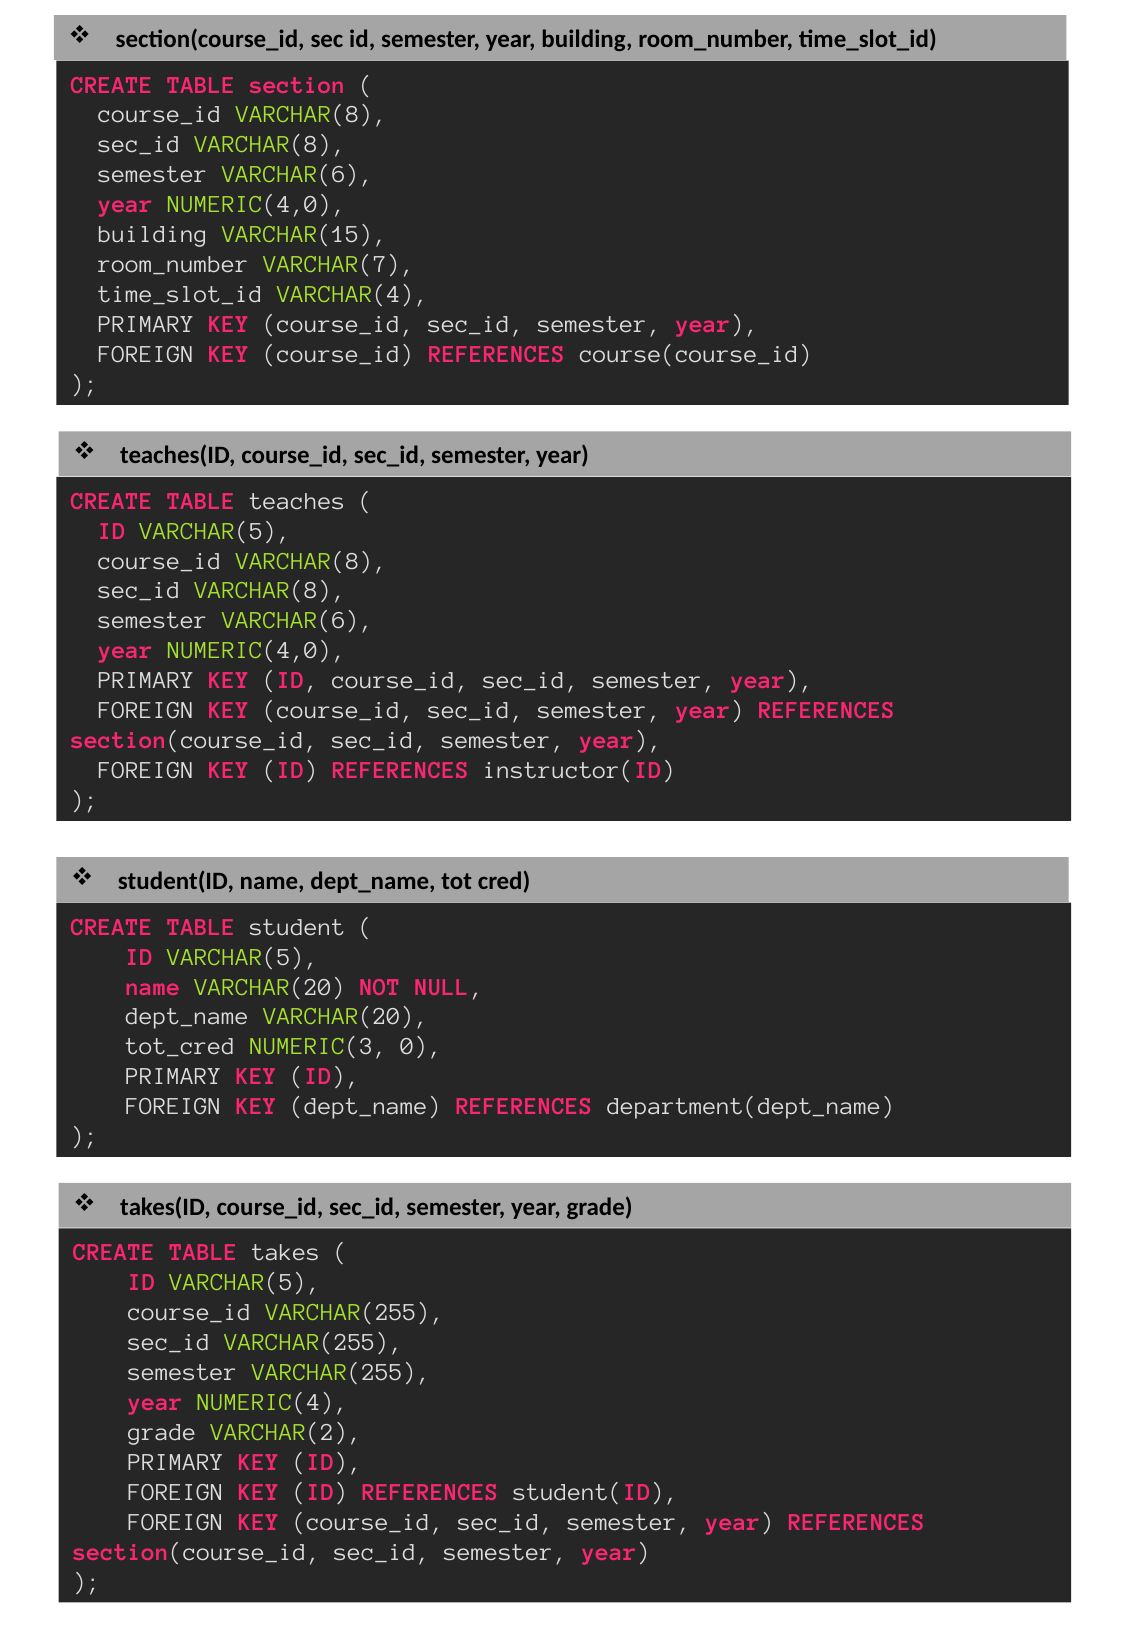

section(course_id, sec id, semester, year, building, room_number, time_slot_id)
CREATE TABLE section (
  course_id VARCHAR(8),
  sec_id VARCHAR(8),
  semester VARCHAR(6),
  year NUMERIC(4,0),
  building VARCHAR(15),
  room_number VARCHAR(7),
  time_slot_id VARCHAR(4),
  PRIMARY KEY (course_id, sec_id, semester, year),
  FOREIGN KEY (course_id) REFERENCES course(course_id)
);
teaches(ID, course_id, sec_id, semester, year)
CREATE TABLE teaches (
  ID VARCHAR(5),
  course_id VARCHAR(8),
  sec_id VARCHAR(8),
  semester VARCHAR(6),
  year NUMERIC(4,0),
  PRIMARY KEY (ID, course_id, sec_id, semester, year),
  FOREIGN KEY (course_id, sec_id, semester, year) REFERENCES section(course_id, sec_id, semester, year),
  FOREIGN KEY (ID) REFERENCES instructor(ID)
);
student(ID, name, dept_name, tot cred)
CREATE TABLE student (
    ID VARCHAR(5),
    name VARCHAR(20) NOT NULL,
    dept_name VARCHAR(20),
    tot_cred NUMERIC(3, 0),
    PRIMARY KEY (ID),
    FOREIGN KEY (dept_name) REFERENCES department(dept_name)
);
takes(ID, course_id, sec_id, semester, year, grade)
CREATE TABLE takes (
    ID VARCHAR(5),
    course_id VARCHAR(255),
    sec_id VARCHAR(255),
    semester VARCHAR(255),
    year NUMERIC(4),
    grade VARCHAR(2),
    PRIMARY KEY (ID),
    FOREIGN KEY (ID) REFERENCES student(ID),
    FOREIGN KEY (course_id, sec_id, semester, year) REFERENCES section(course_id, sec_id, semester, year)
);